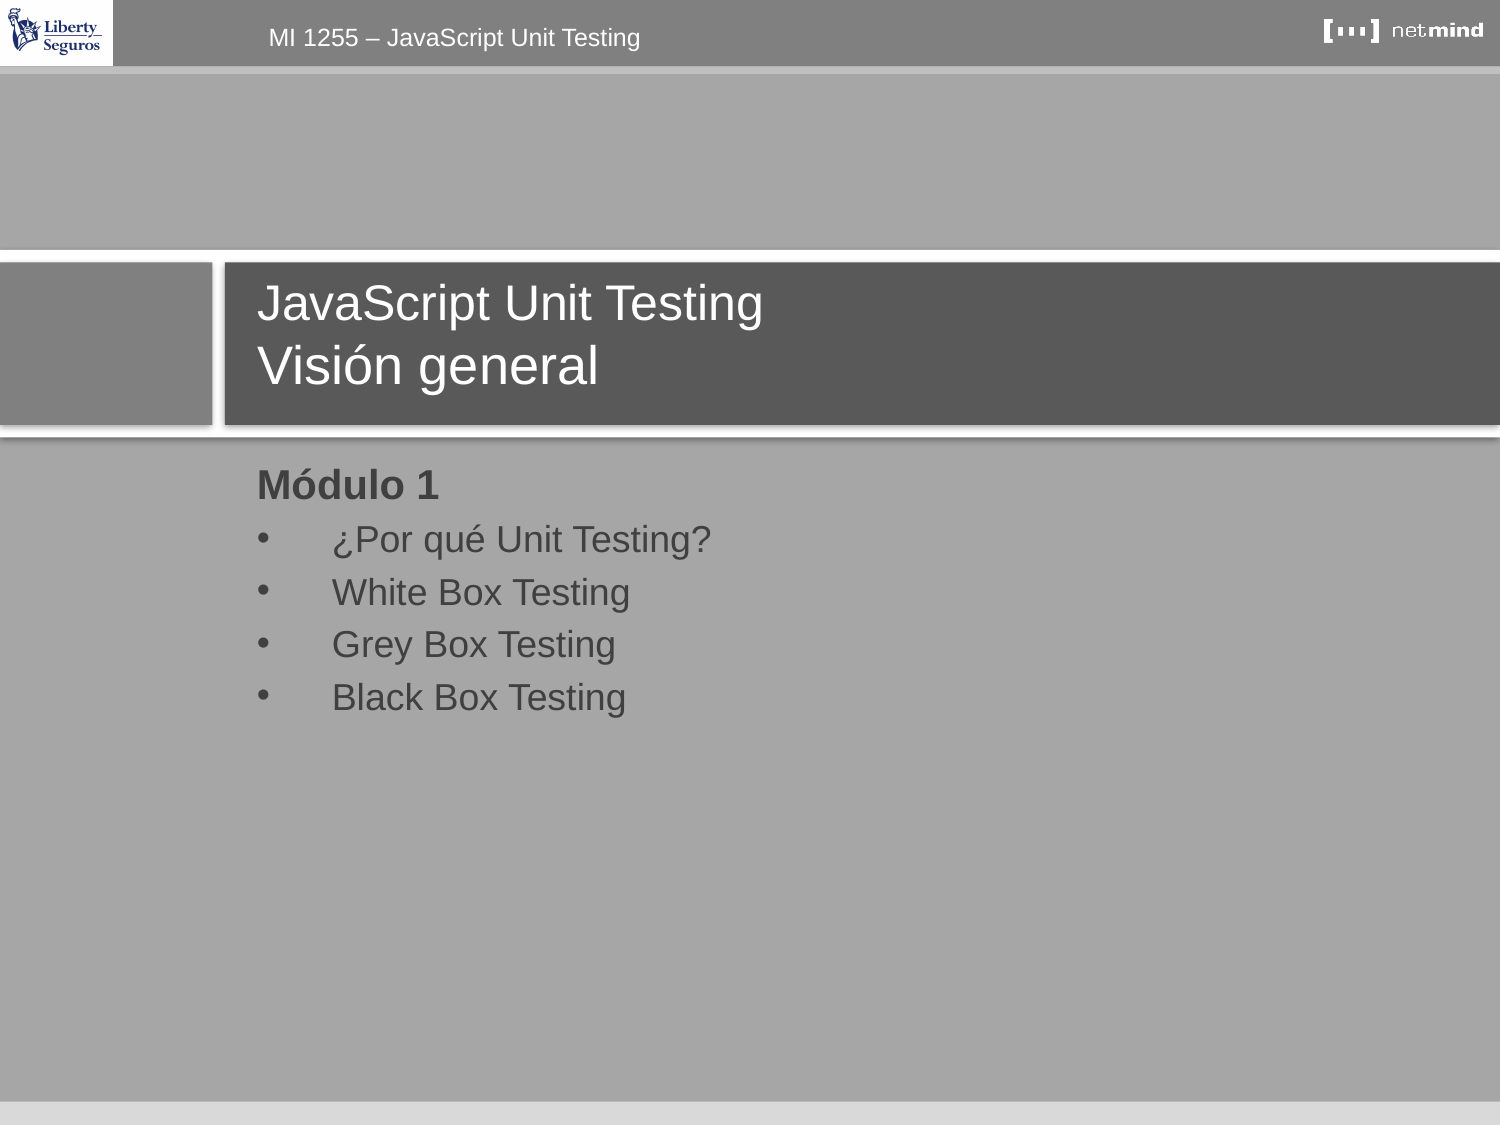

# JavaScript Unit Testing Visión general
Módulo 1
¿Por qué Unit Testing?
White Box Testing
Grey Box Testing
Black Box Testing